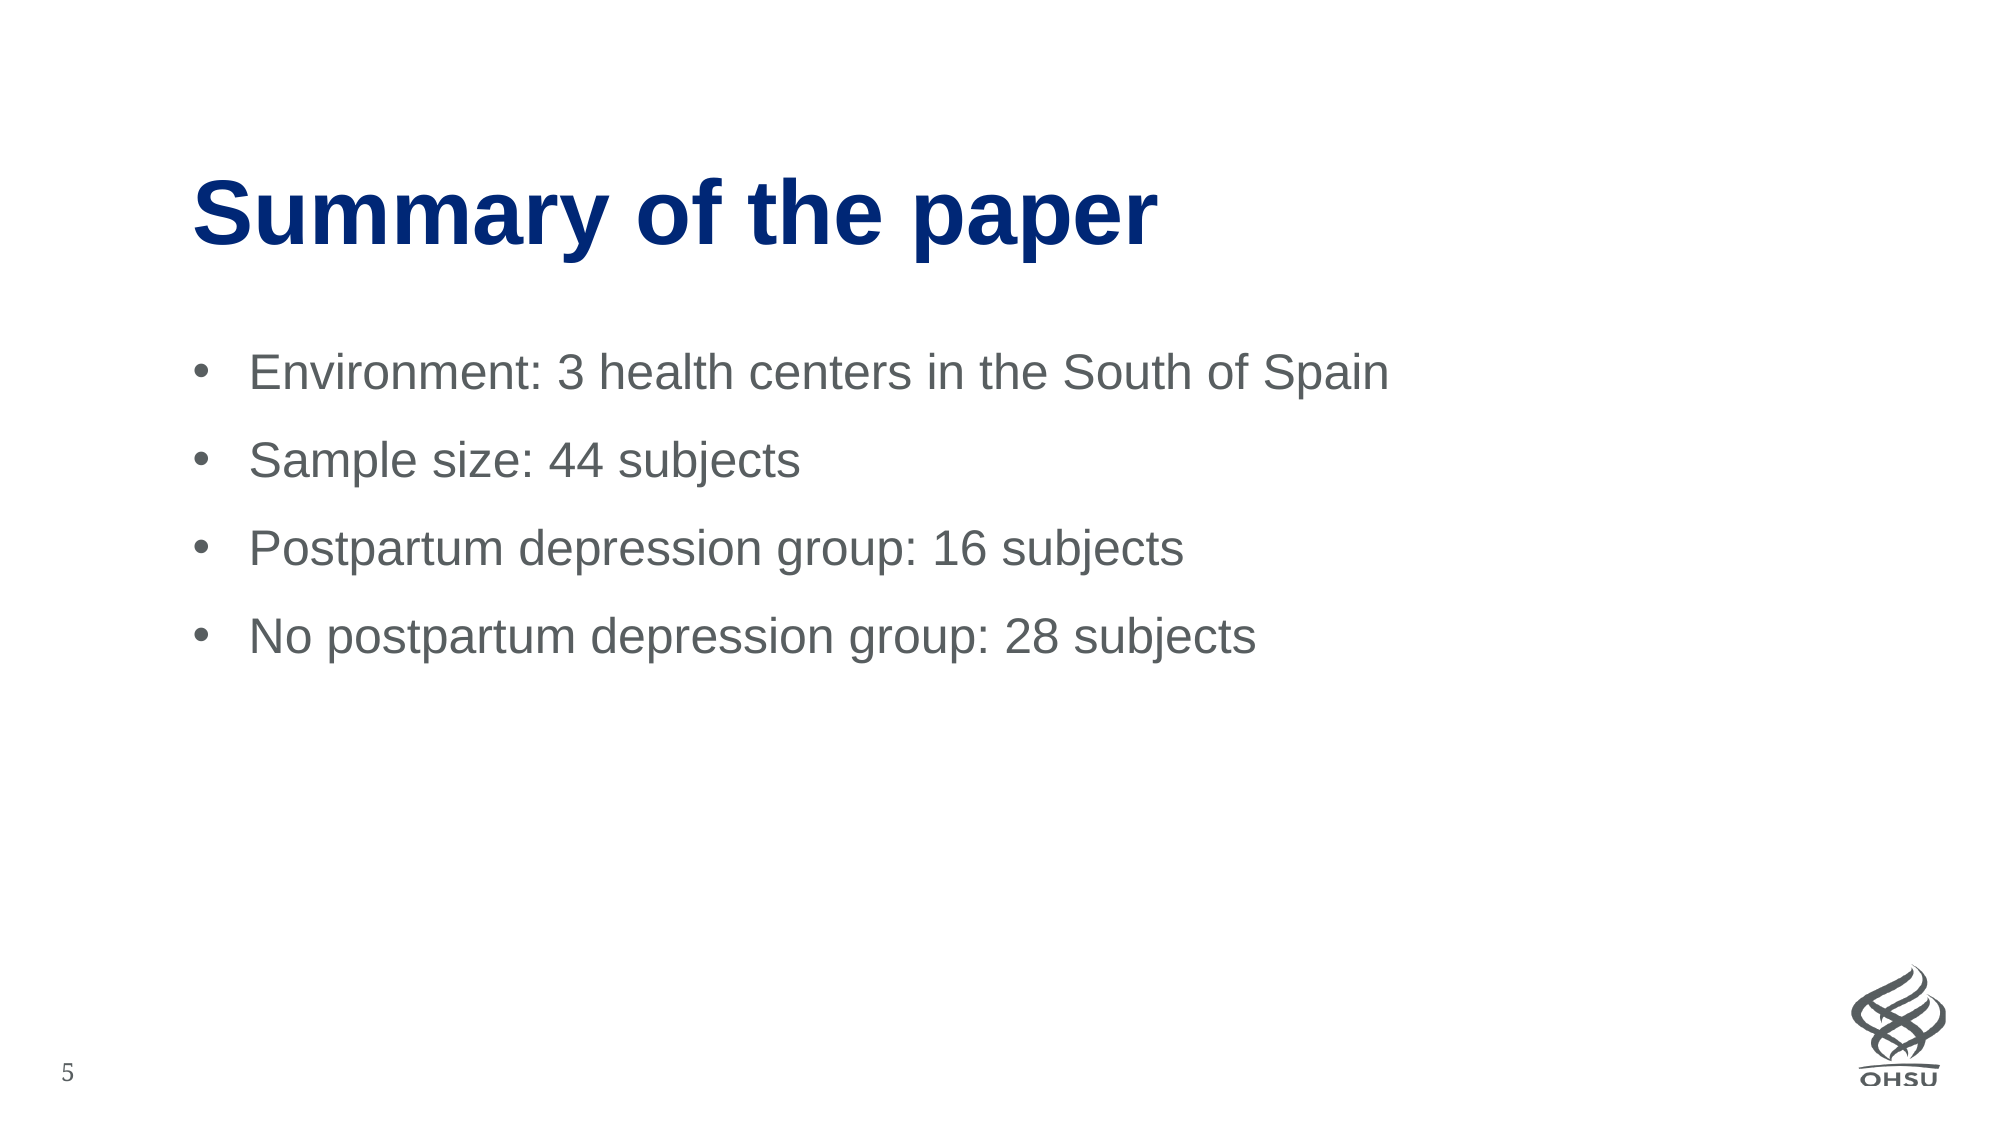

# Summary of the paper
Environment: 3 health centers in the South of Spain
Sample size: 44 subjects
Postpartum depression group: 16 subjects
No postpartum depression group: 28 subjects